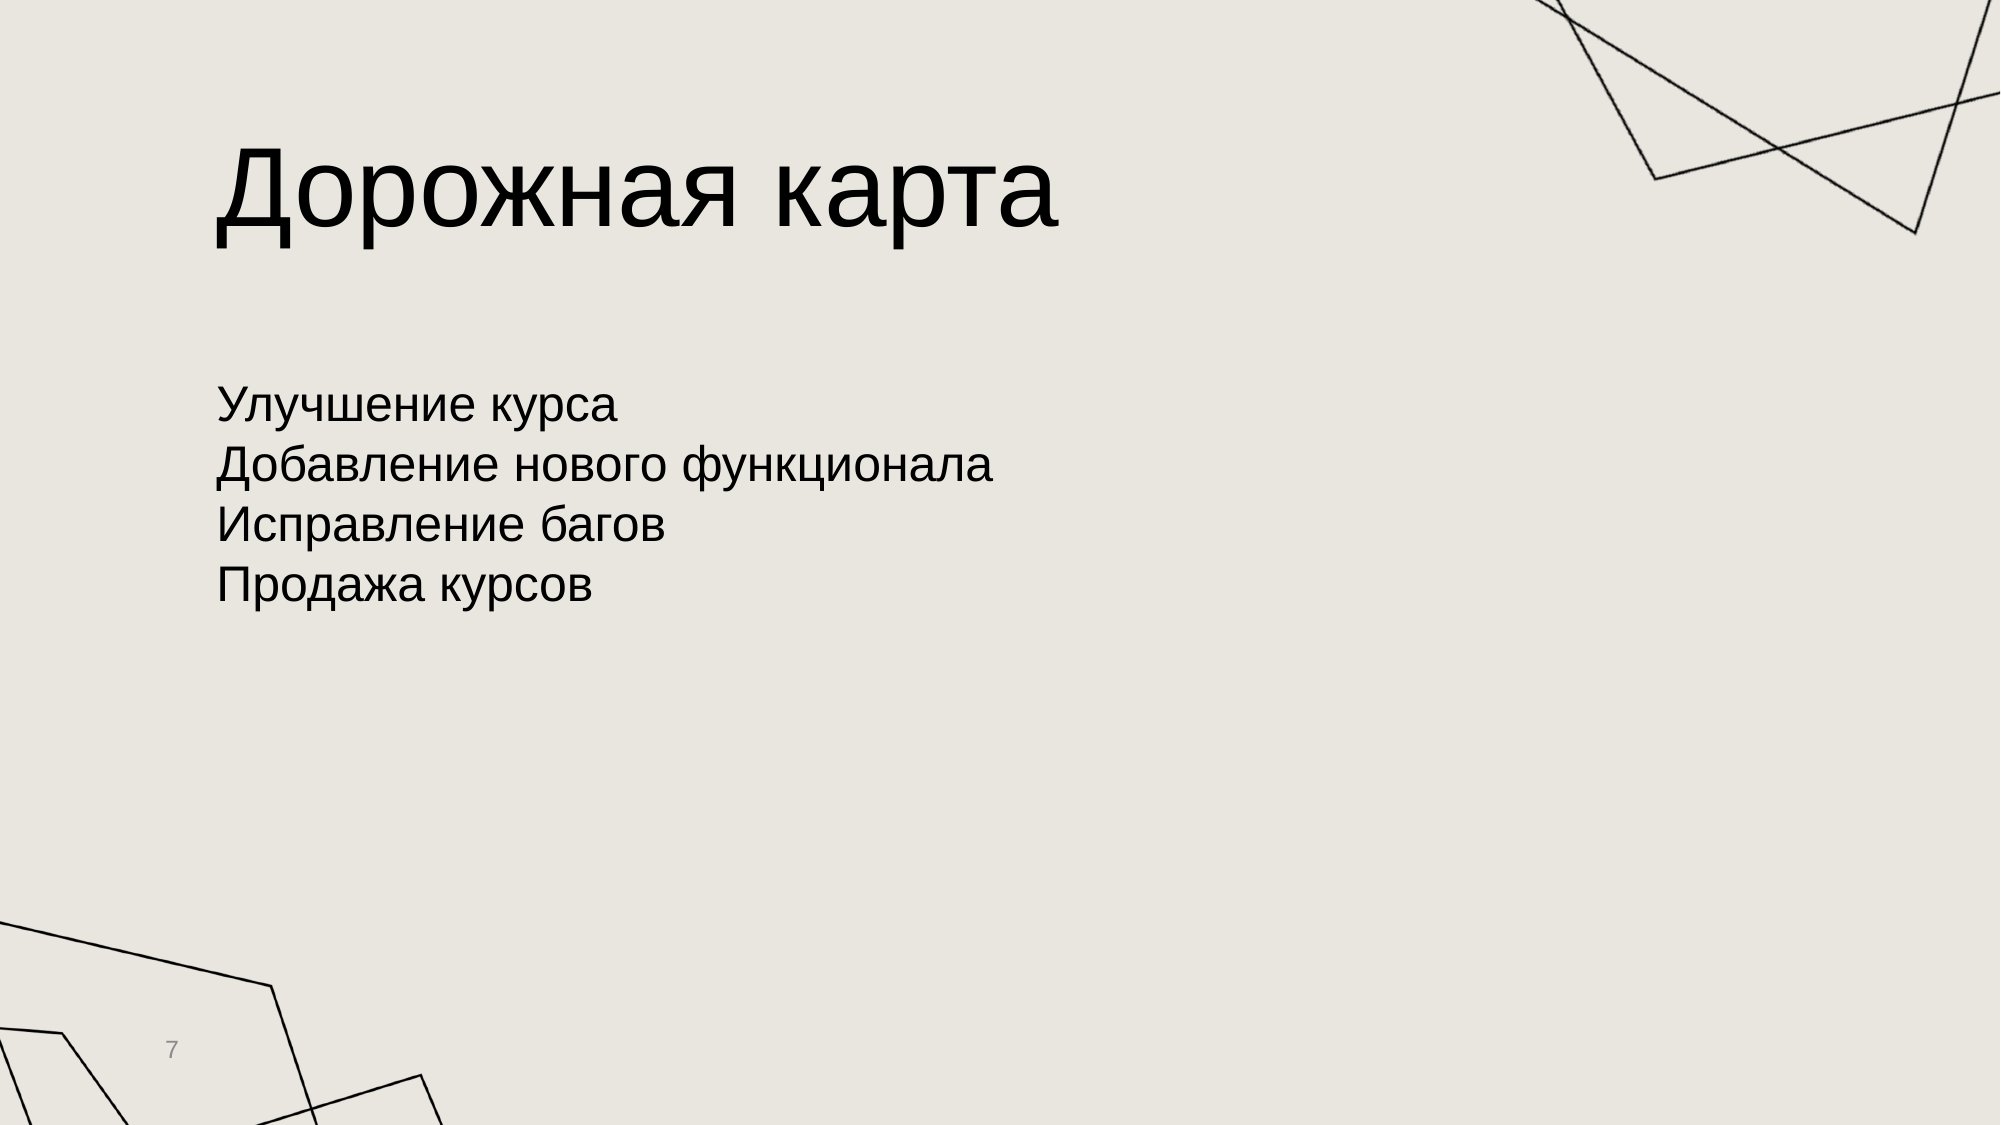

Дорожная карта
Улучшение курса
Добавление нового функционала
Исправление багов
Продажа курсов
7